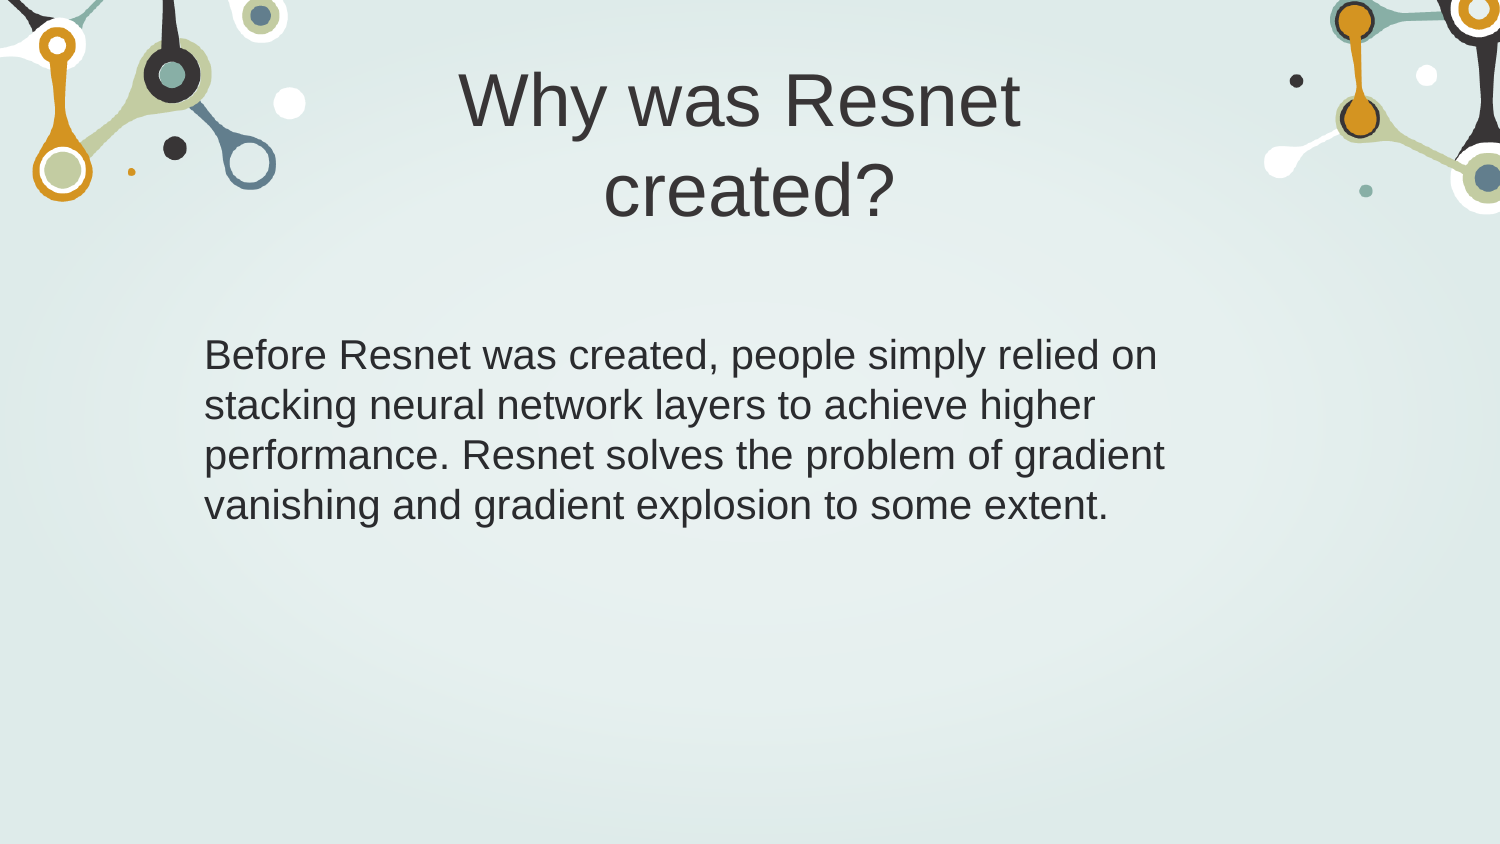

# Why was Resnet  created?
Before Resnet was created, people simply relied on stacking neural network layers to achieve higher performance. Resnet solves the problem of gradient vanishing and gradient explosion to some extent.